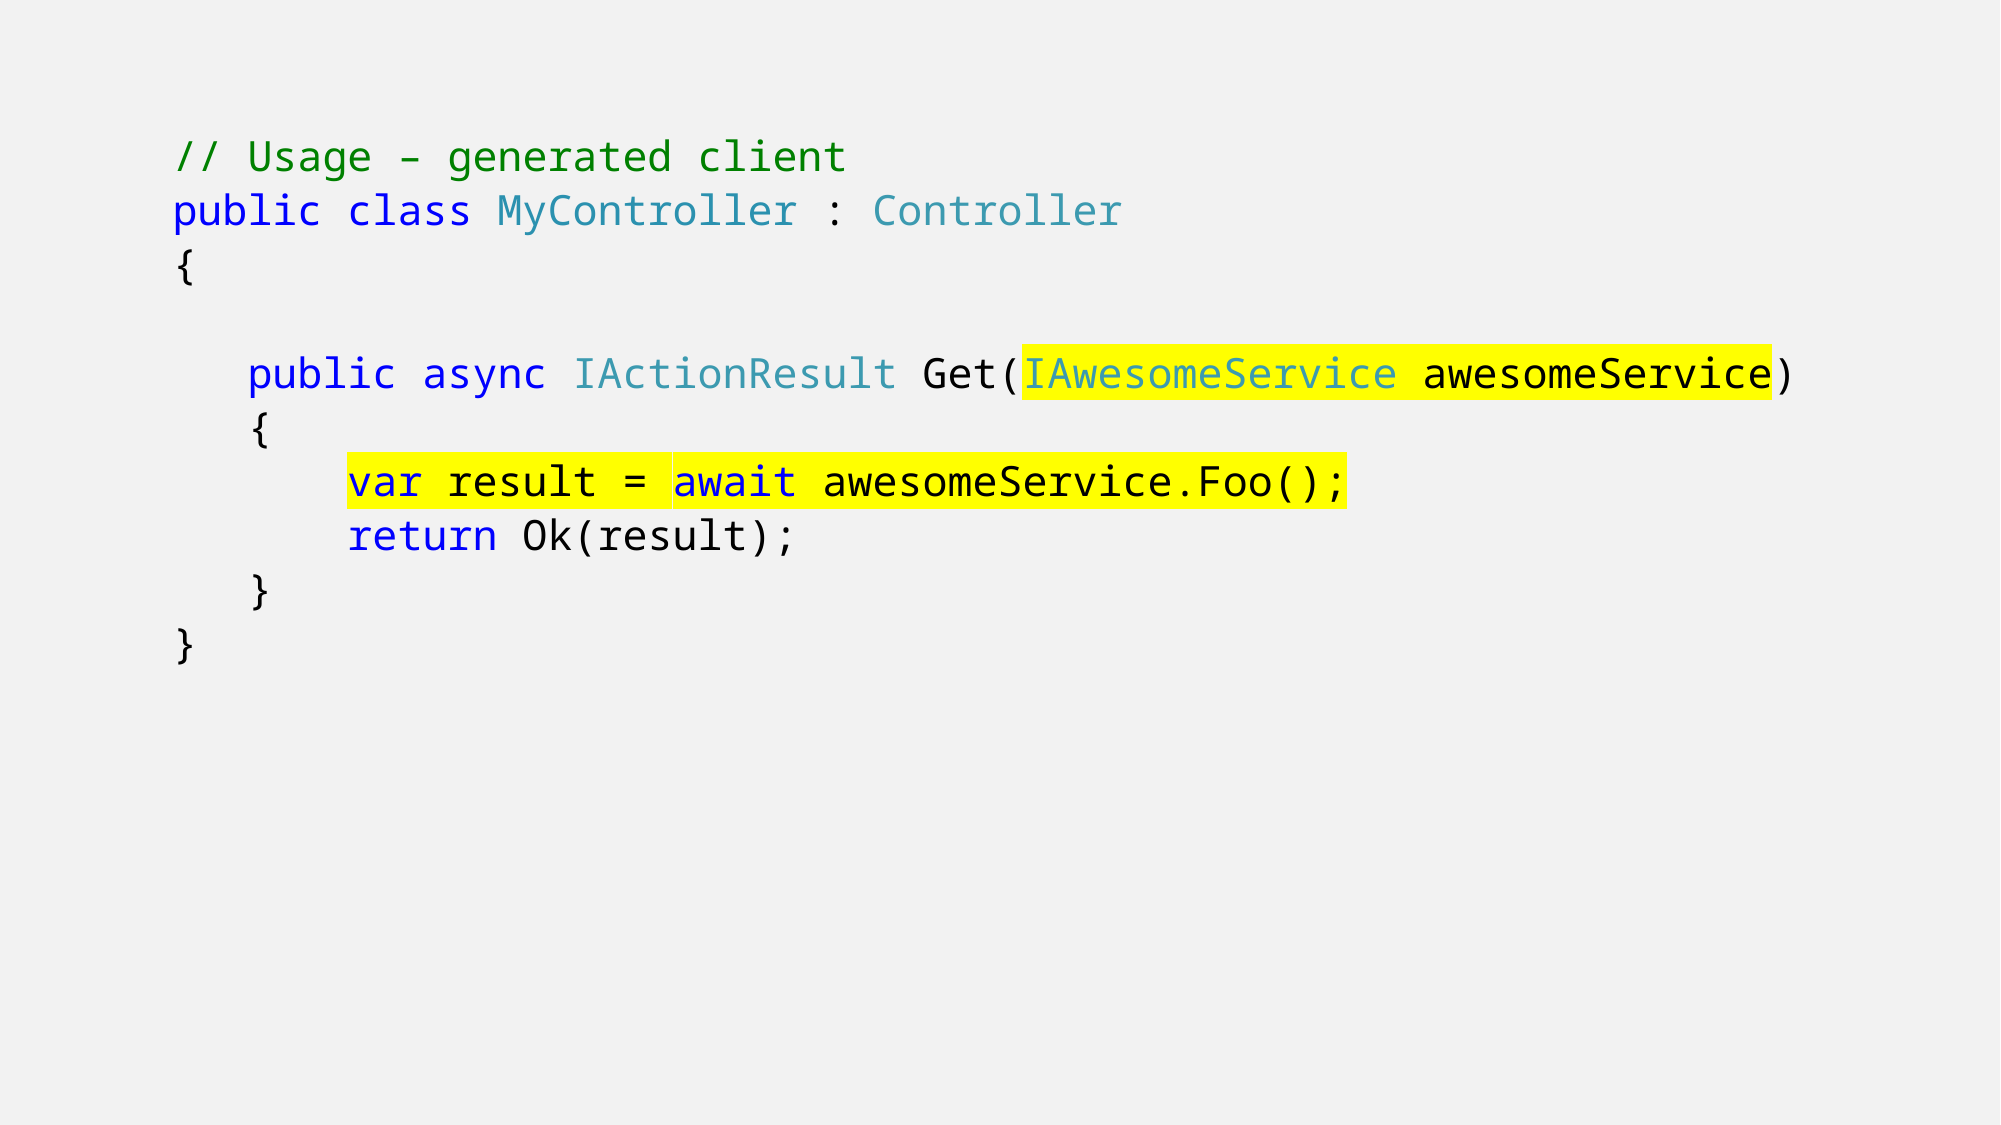

// Usage – generated client
public class MyController : Controller
{

   public async IActionResult Get(IAwesomeService awesomeService)
   {
       var result = await awesomeService.Foo();
       return Ok(result);
   }
}